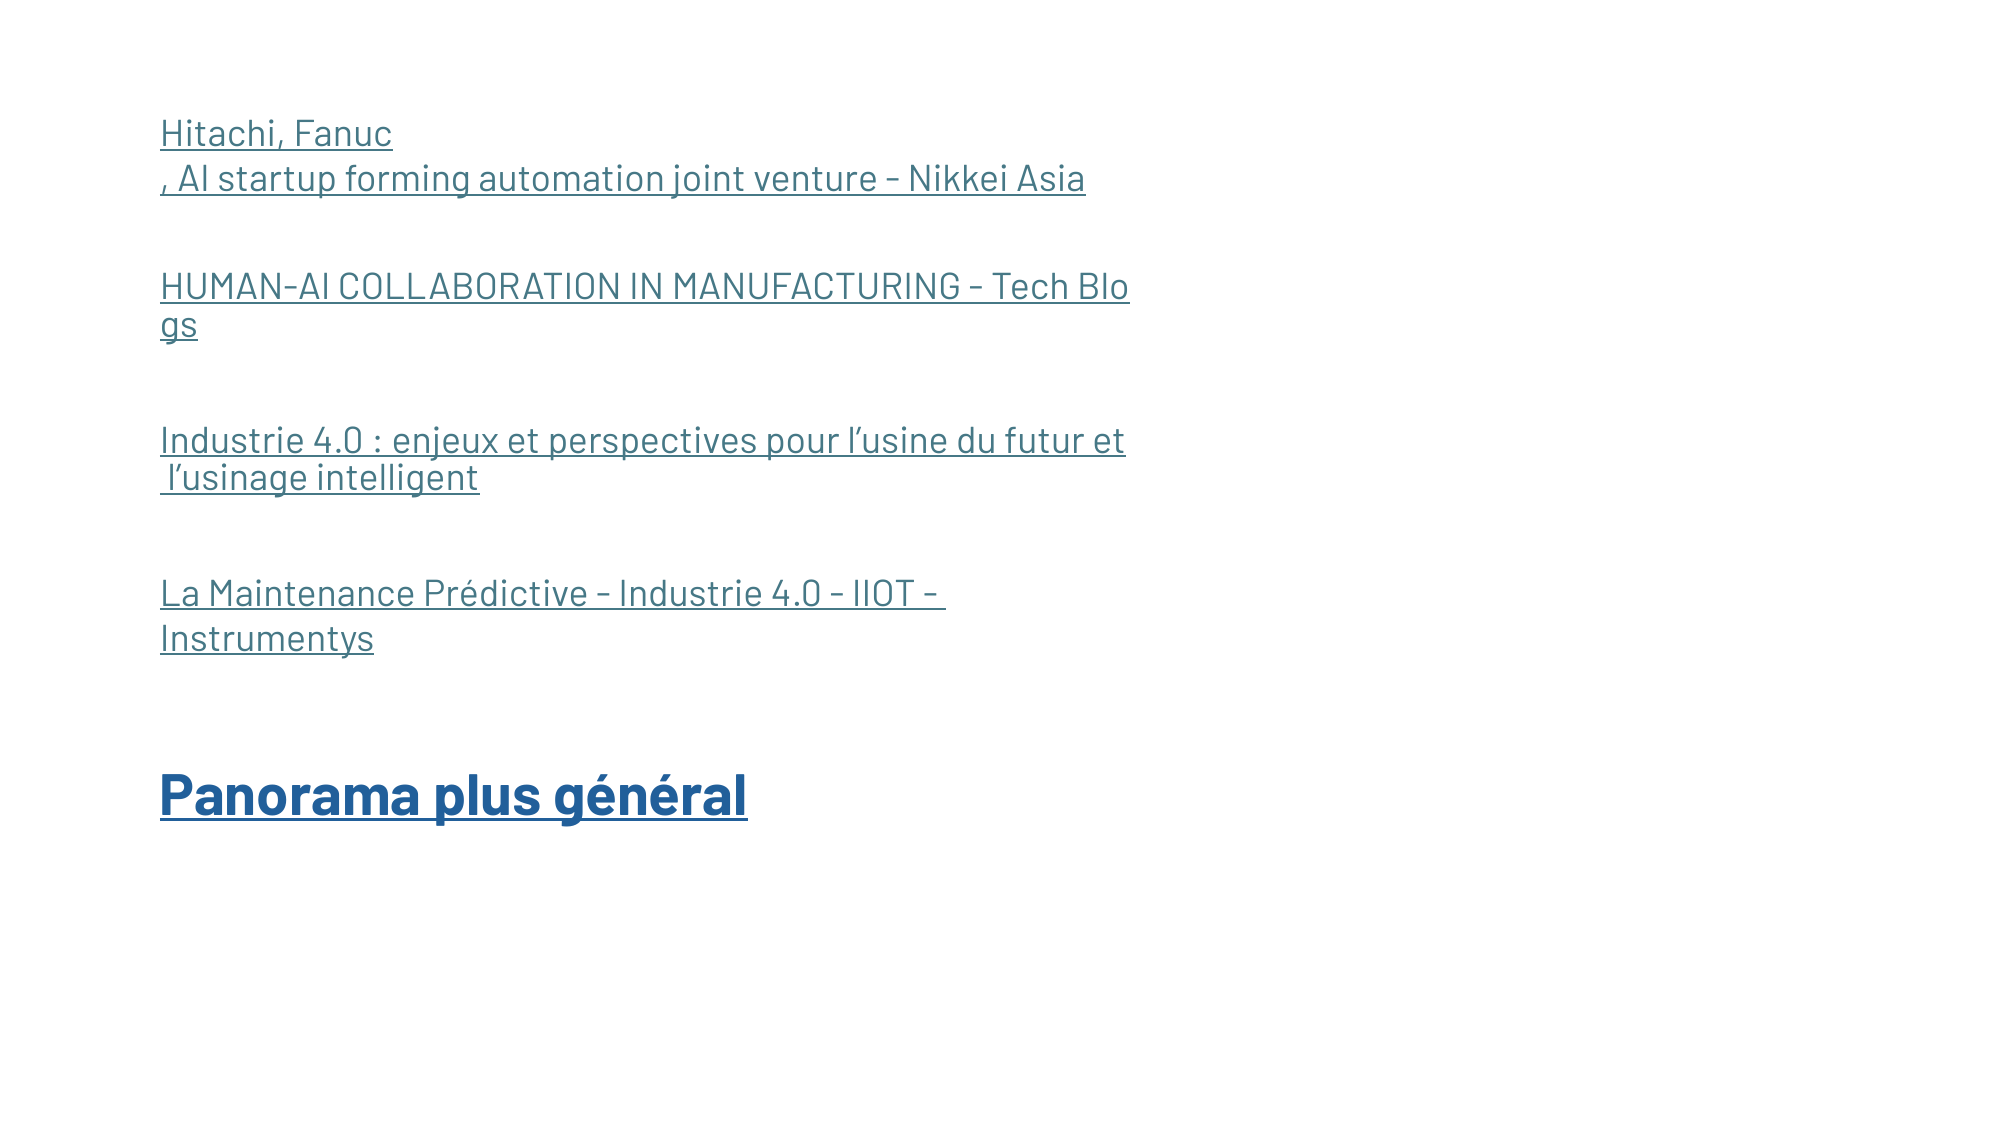

Hitachi, Fanuc, AI startup forming automation joint venture - Nikkei Asia
HUMAN-AI COLLABORATION IN MANUFACTURING - Tech Blogs
Industrie 4.0 : enjeux et perspectives pour l’usine du futur et l’usinage intelligent
La Maintenance Prédictive - Industrie 4.0 - IIOT - Instrumentys
Panorama plus général